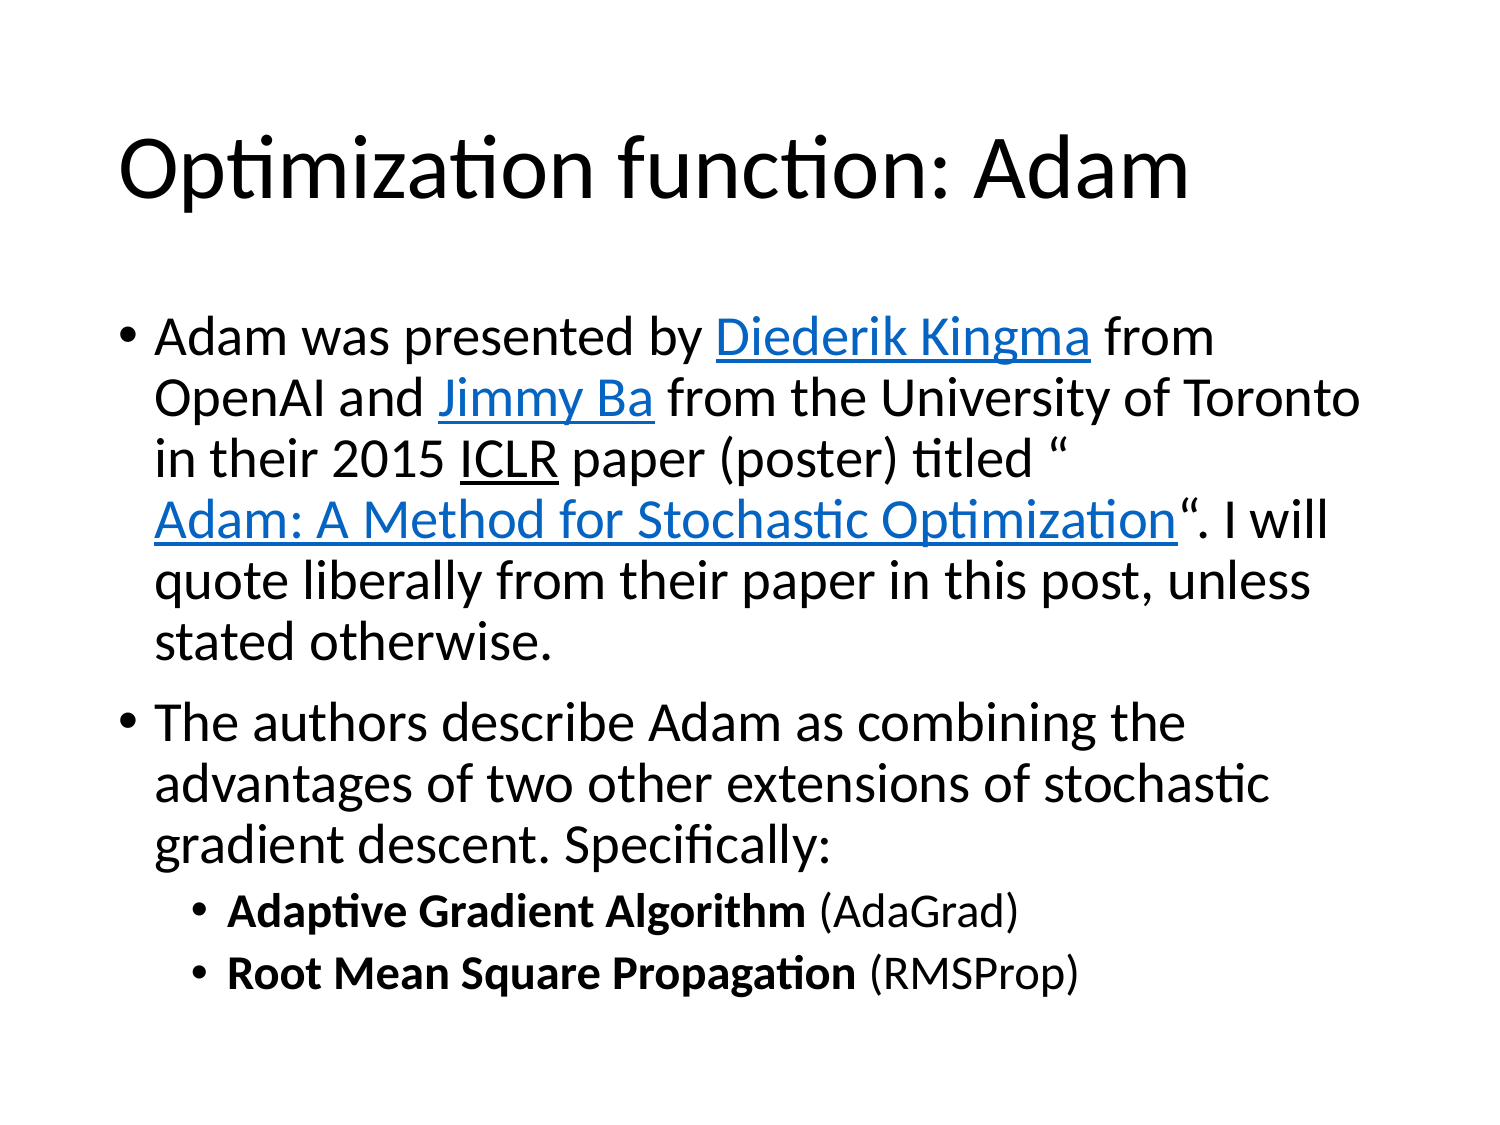

# Optimization function: Adam
Adam was presented by Diederik Kingma from OpenAI and Jimmy Ba from the University of Toronto in their 2015 ICLR paper (poster) titled “Adam: A Method for Stochastic Optimization“. I will quote liberally from their paper in this post, unless stated otherwise.
The authors describe Adam as combining the advantages of two other extensions of stochastic gradient descent. Specifically:
Adaptive Gradient Algorithm (AdaGrad)
Root Mean Square Propagation (RMSProp)